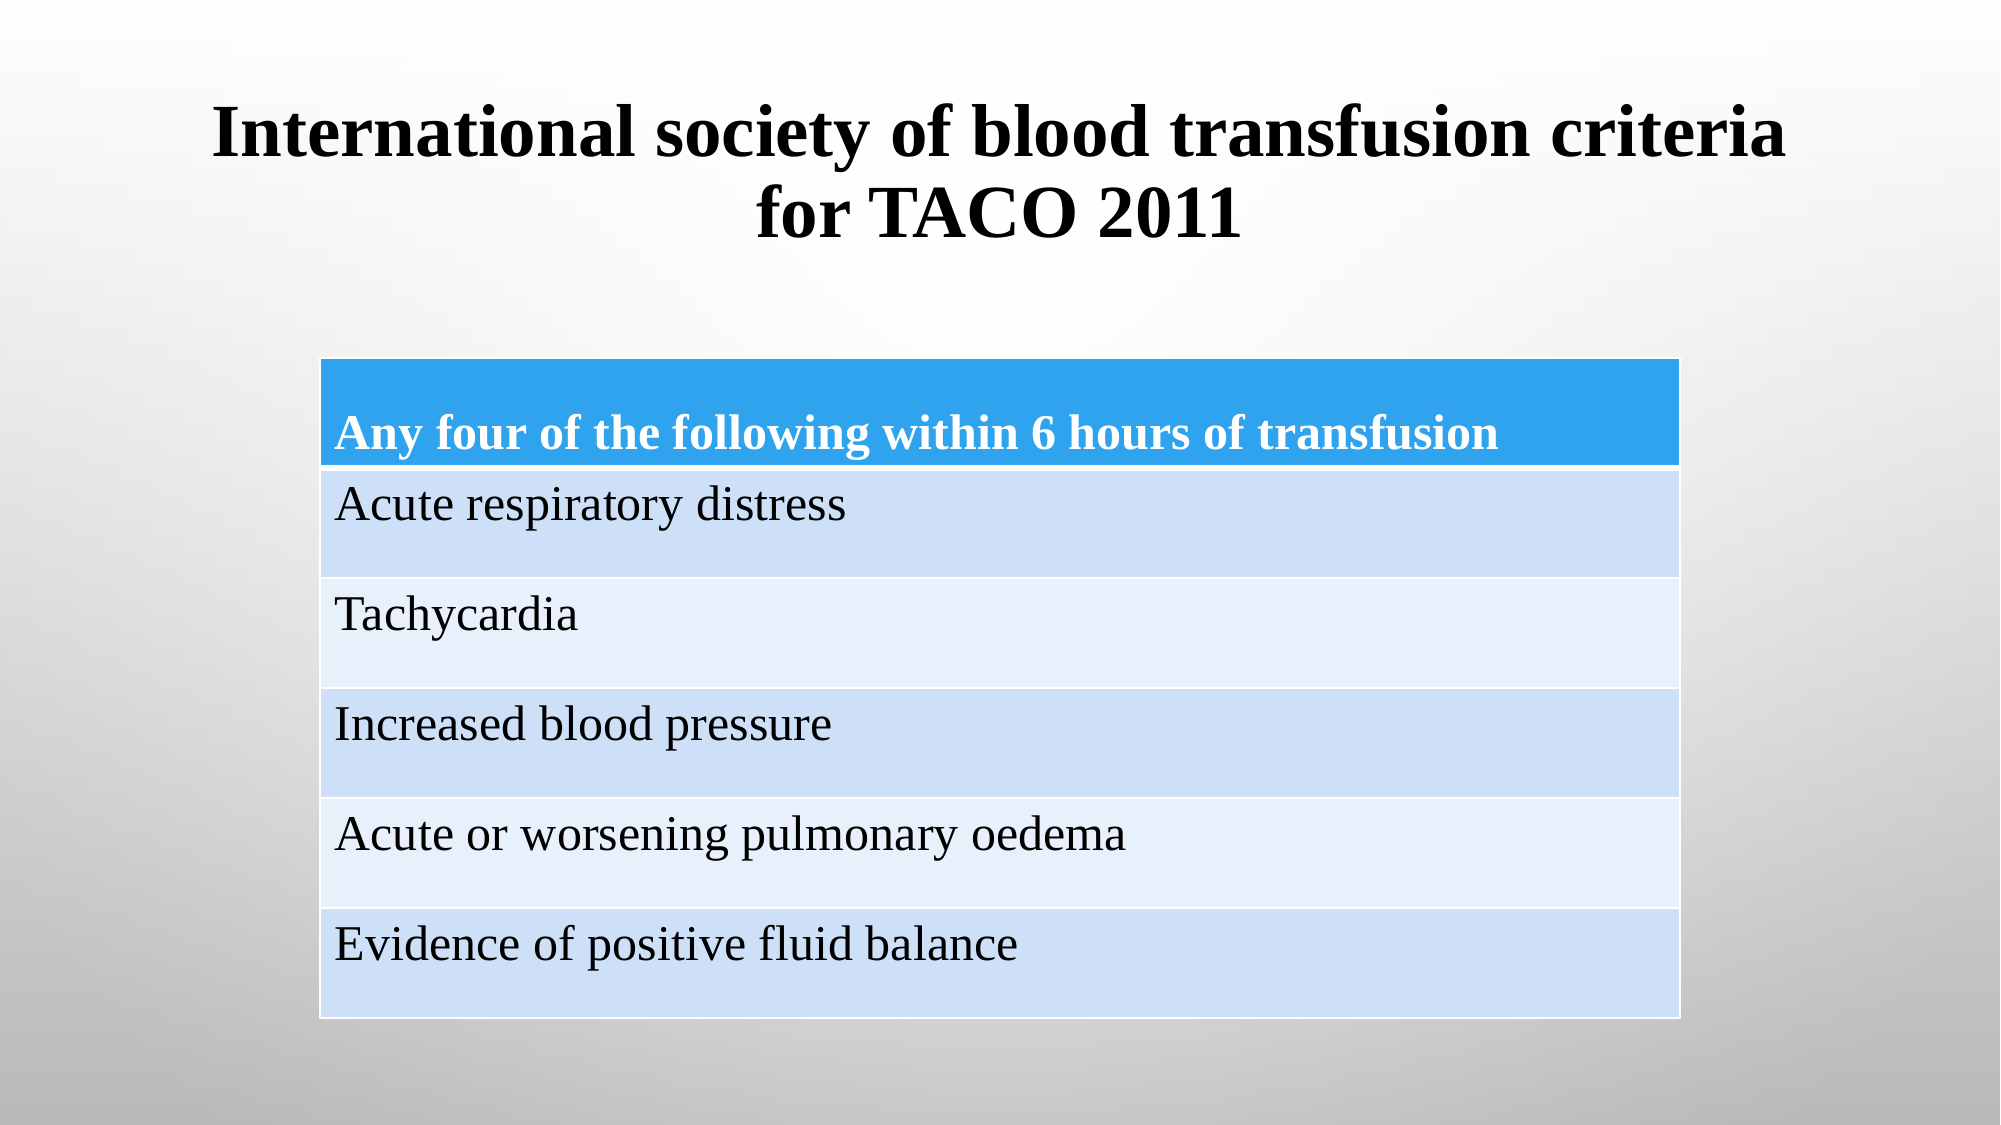

# International society of blood transfusion criteria for TACO 2011
| Any four of the following within 6 hours of transfusion |
| --- |
| Acute respiratory distress |
| Tachycardia |
| Increased blood pressure |
| Acute or worsening pulmonary oedema |
| Evidence of positive fluid balance |